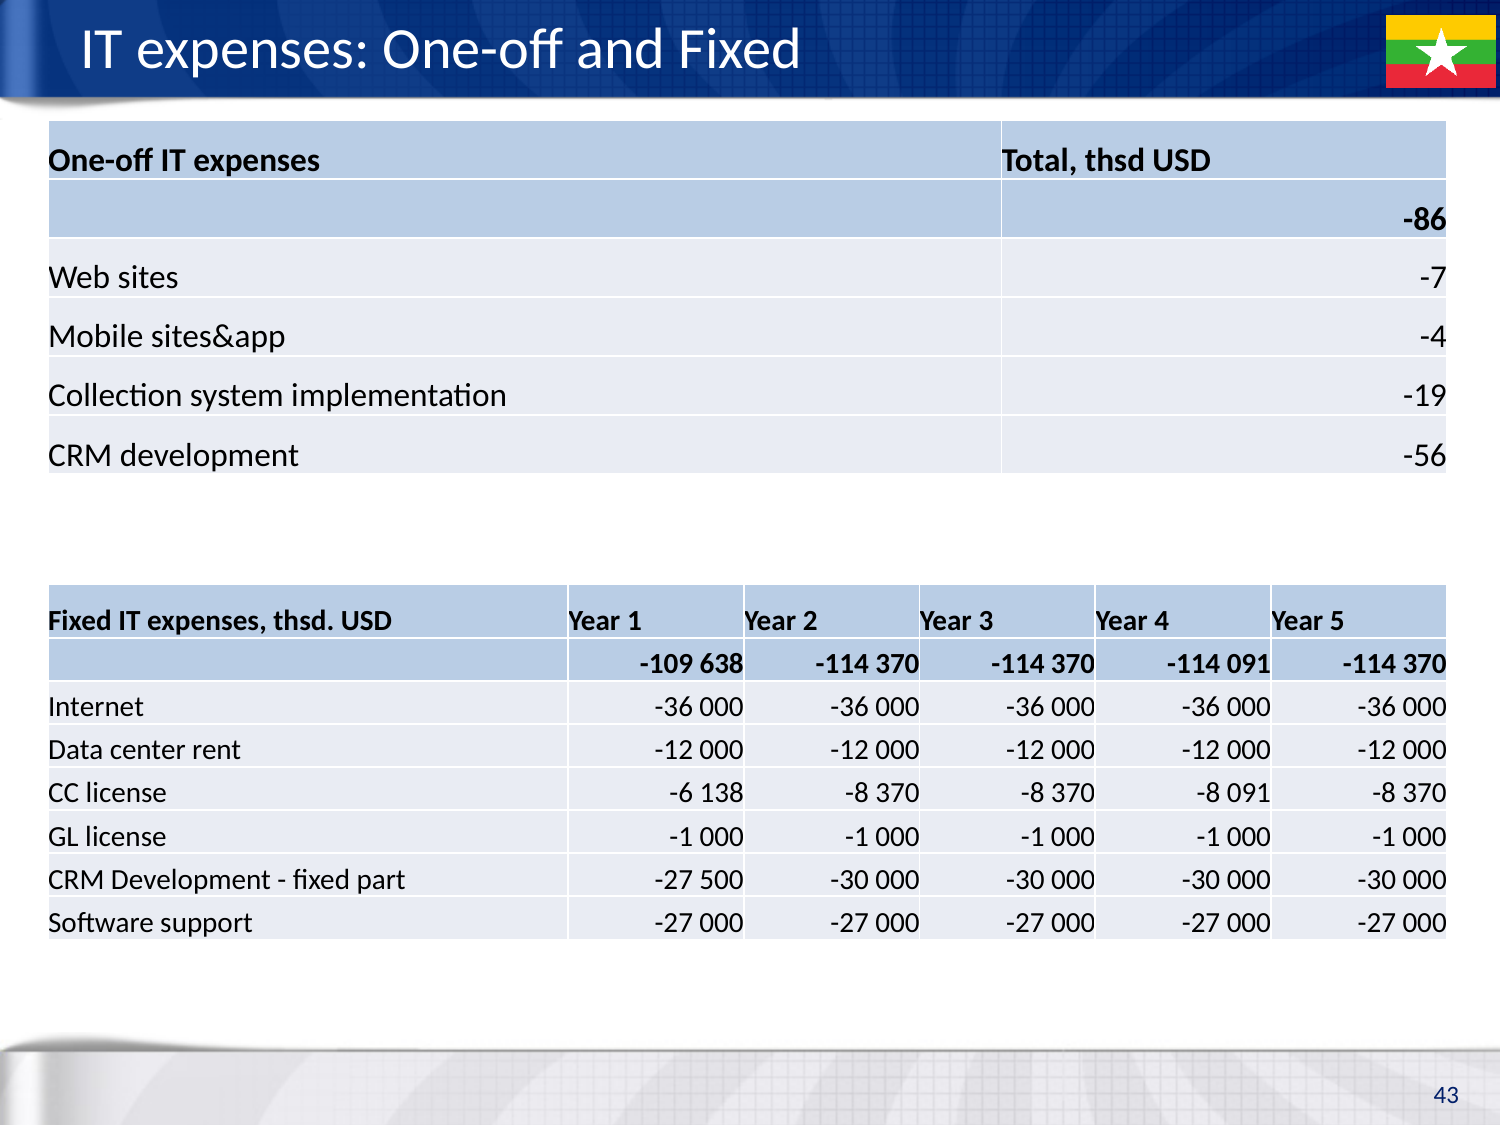

# IT expenses: One-off and Fixed
| One-off IT expenses | Total, thsd USD |
| --- | --- |
|  | -86 |
| Web sites | -7 |
| Mobile sites&app | -4 |
| Collection system implementation | -19 |
| СRM development | -56 |
| Fixed IT expenses, thsd. USD | Year 1 | Year 2 | Year 3 | Year 4 | Year 5 |
| --- | --- | --- | --- | --- | --- |
|  | -109 638 | -114 370 | -114 370 | -114 091 | -114 370 |
| Internet | -36 000 | -36 000 | -36 000 | -36 000 | -36 000 |
| Data center rent | -12 000 | -12 000 | -12 000 | -12 000 | -12 000 |
| CC license | -6 138 | -8 370 | -8 370 | -8 091 | -8 370 |
| GL license | -1 000 | -1 000 | -1 000 | -1 000 | -1 000 |
| CRM Development - fixed part | -27 500 | -30 000 | -30 000 | -30 000 | -30 000 |
| Software support | -27 000 | -27 000 | -27 000 | -27 000 | -27 000 |
43